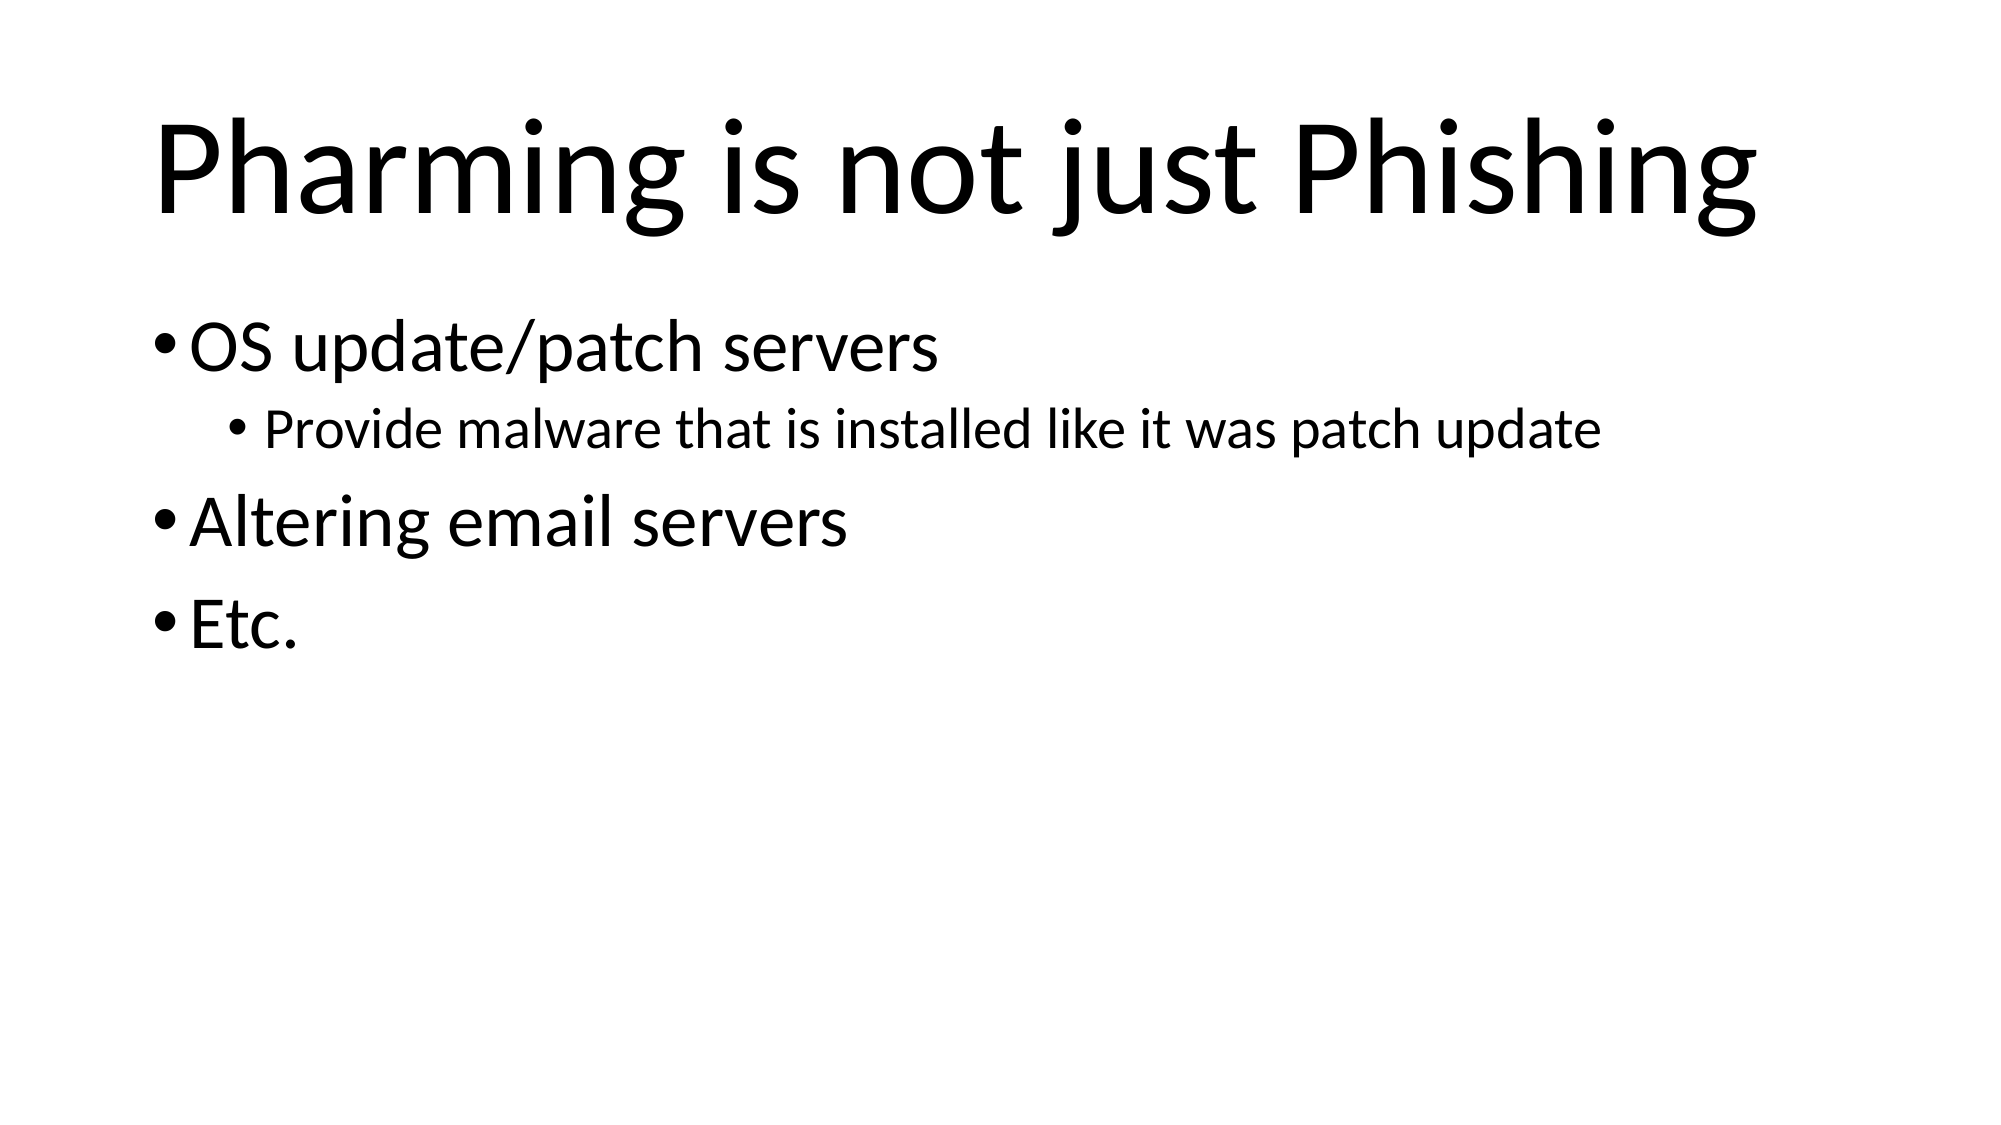

# Pharming is not just Phishing
OS update/patch servers
Provide malware that is installed like it was patch update
Altering email servers
Etc.